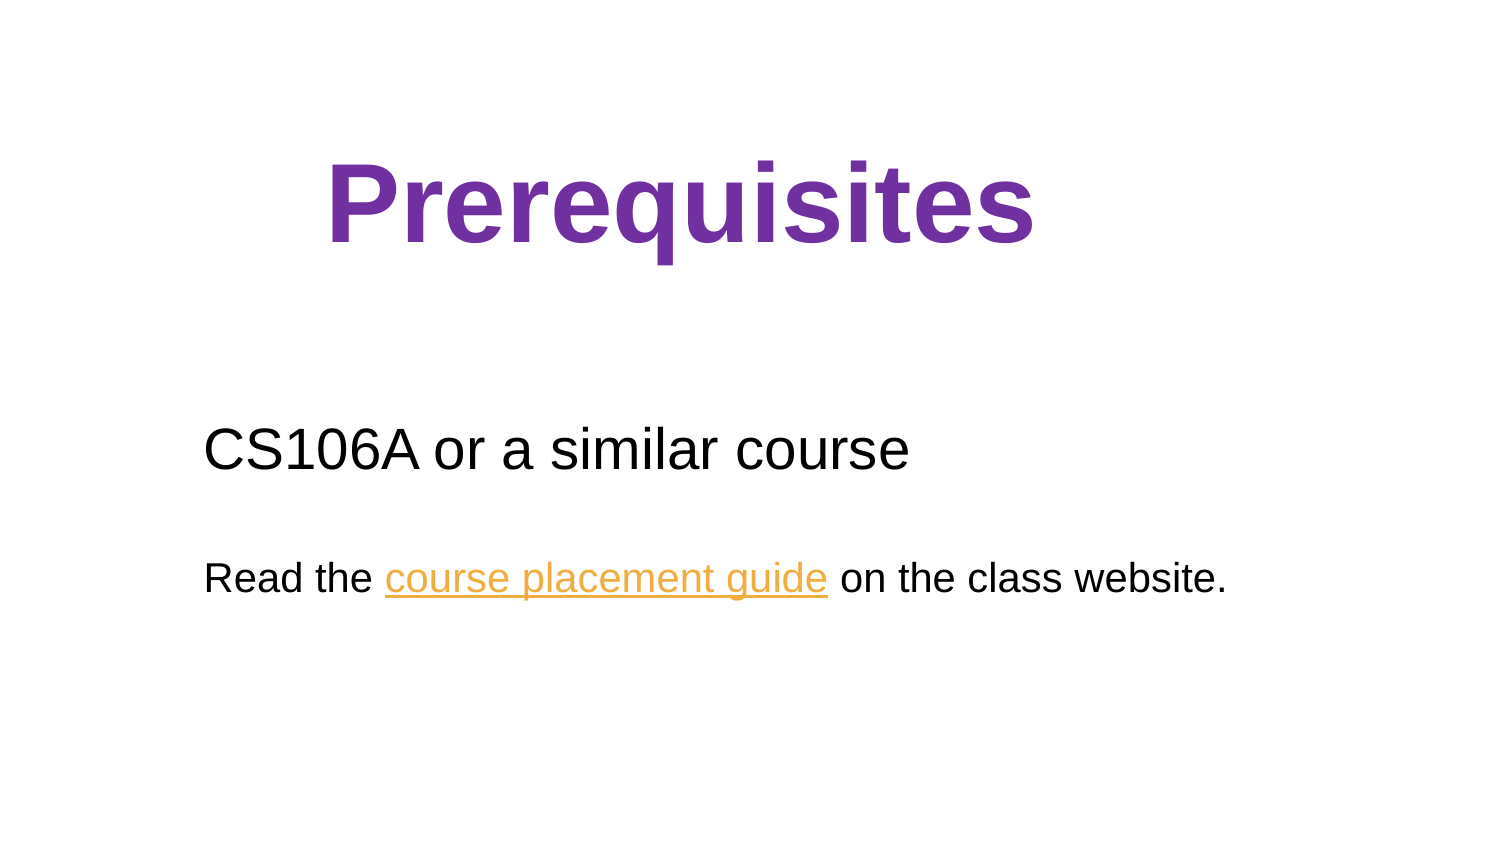

Prerequisites
CS106A or a similar course

Read the course placement guide on the class website.